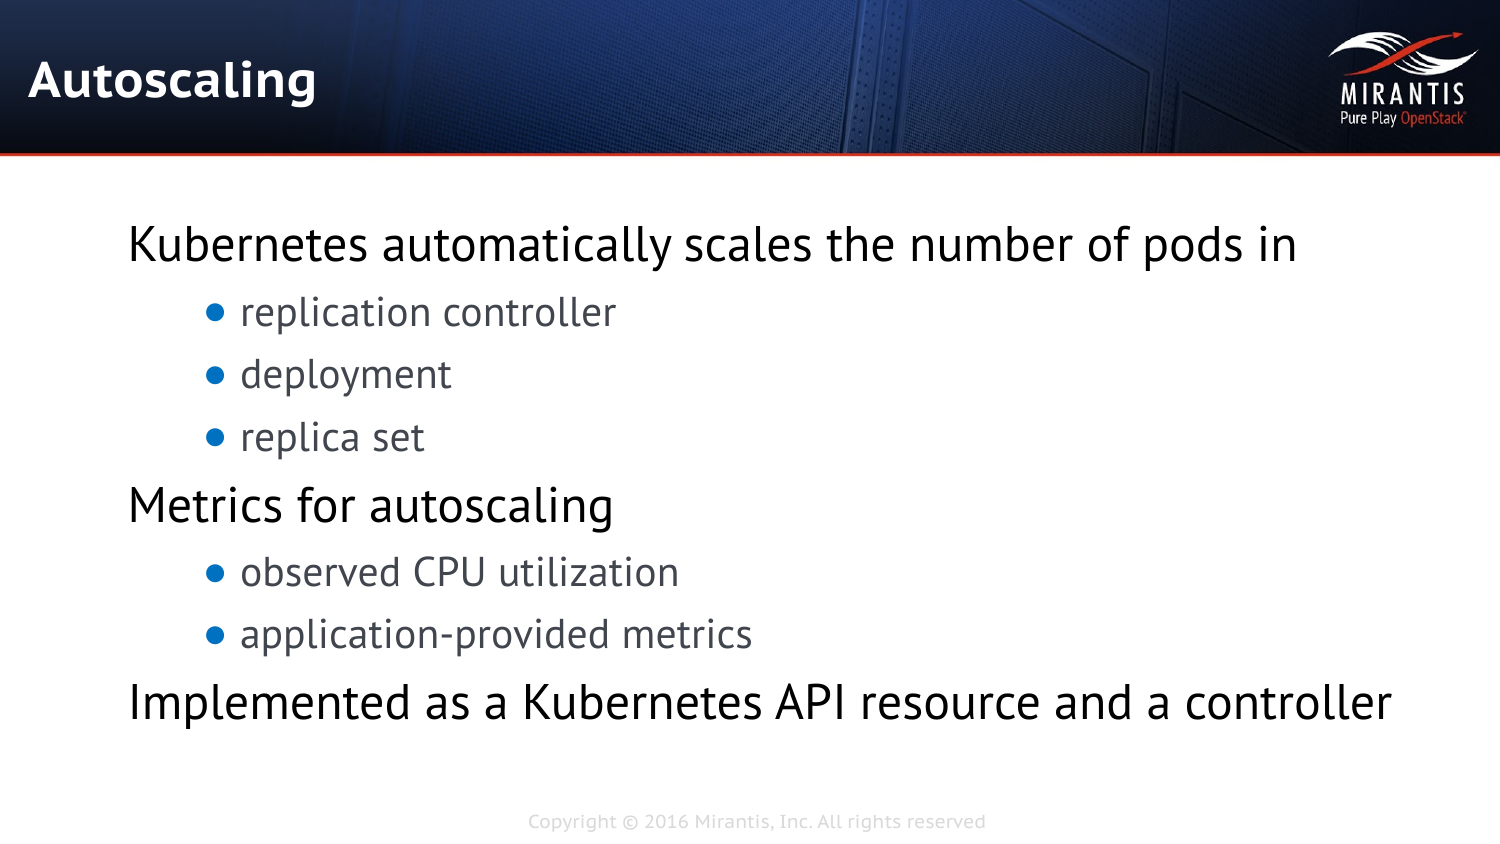

# Autoscaling
Kubernetes automatically scales the number of pods in
replication controller
deployment
replica set
Metrics for autoscaling
observed CPU utilization
application-provided metrics
Implemented as a Kubernetes API resource and a controller